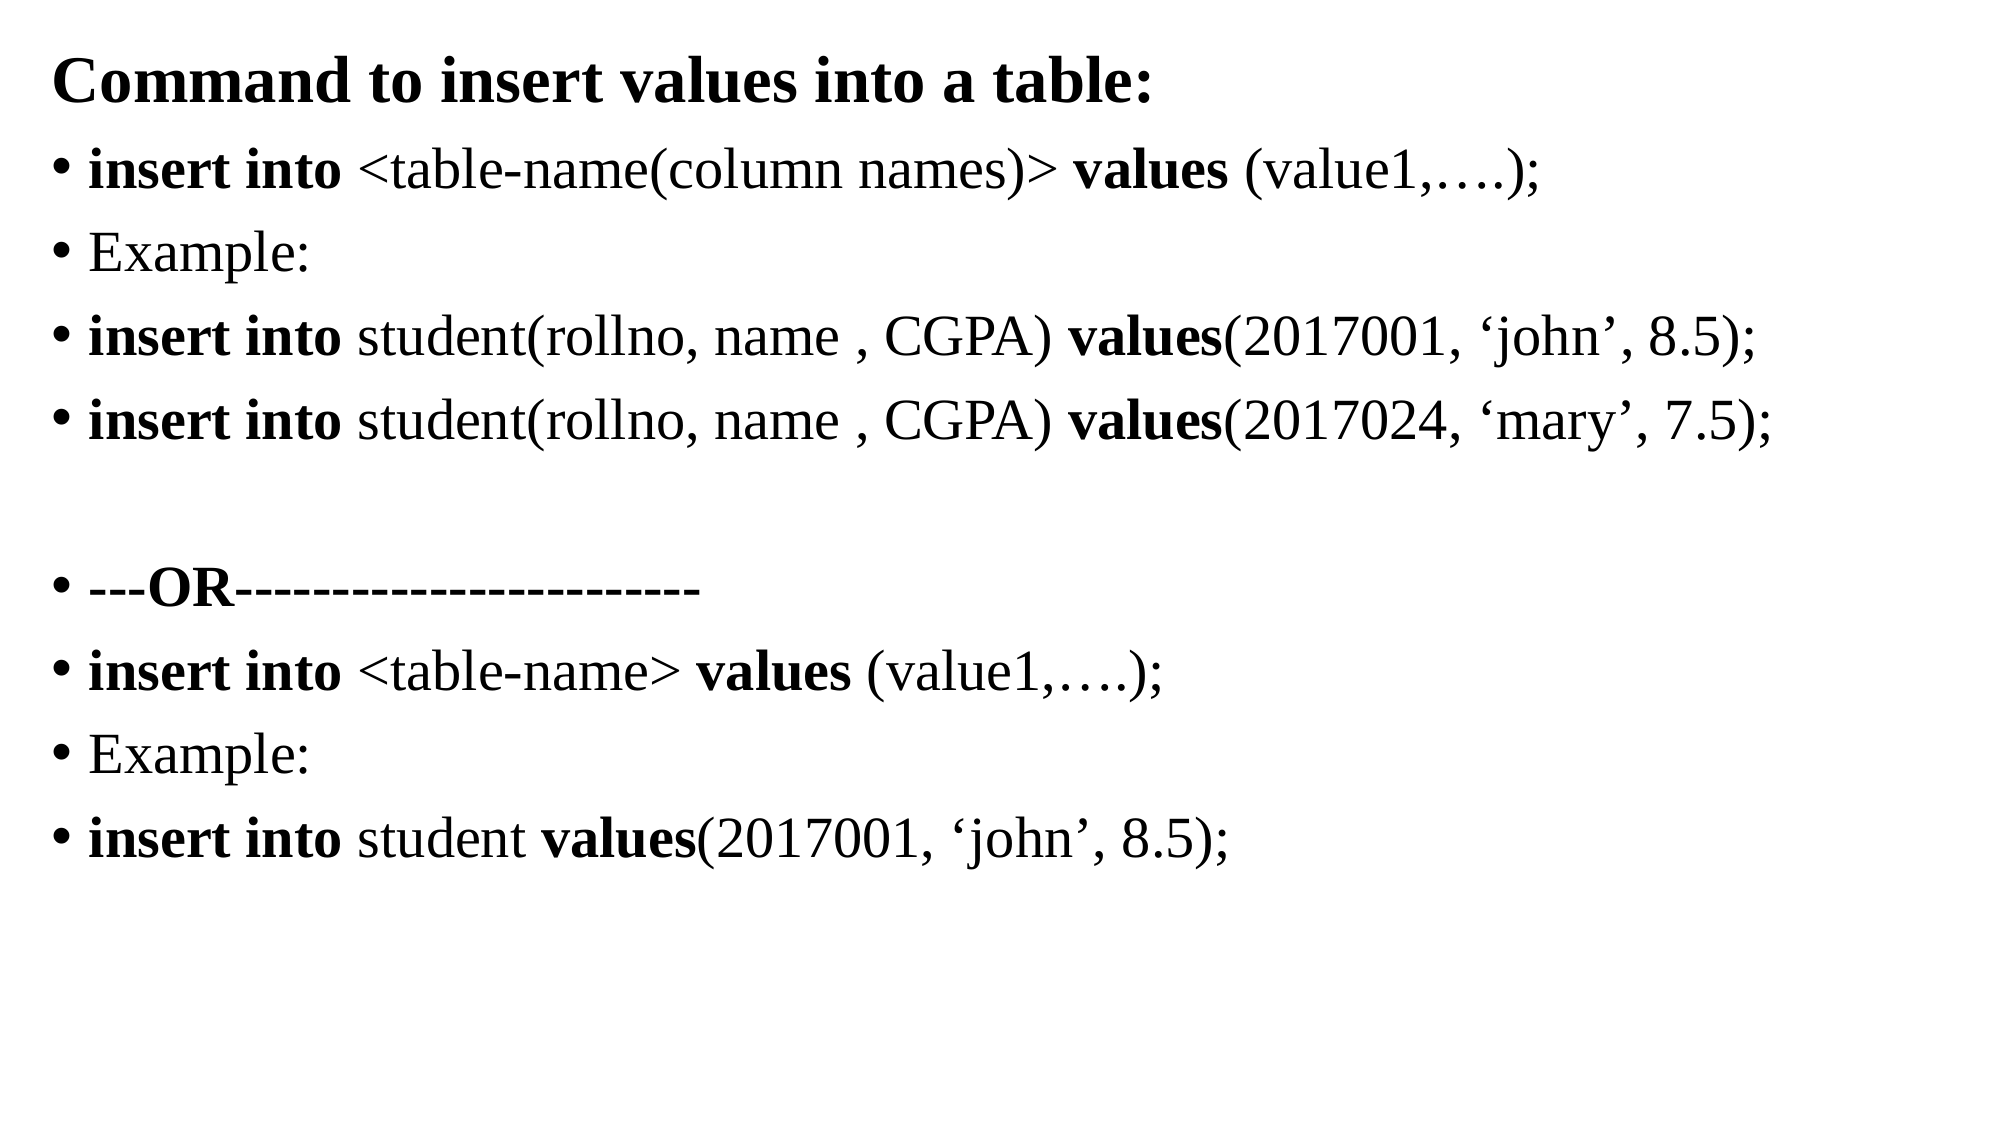

Command to insert values into a table:
insert into <table-name(column names)> values (value1,….);
Example:
insert into student(rollno, name , CGPA) values(2017001, ‘john’, 8.5);
insert into student(rollno, name , CGPA) values(2017024, ‘mary’, 7.5);

---OR------------------------
insert into <table-name> values (value1,….);
Example:
insert into student values(2017001, ‘john’, 8.5);